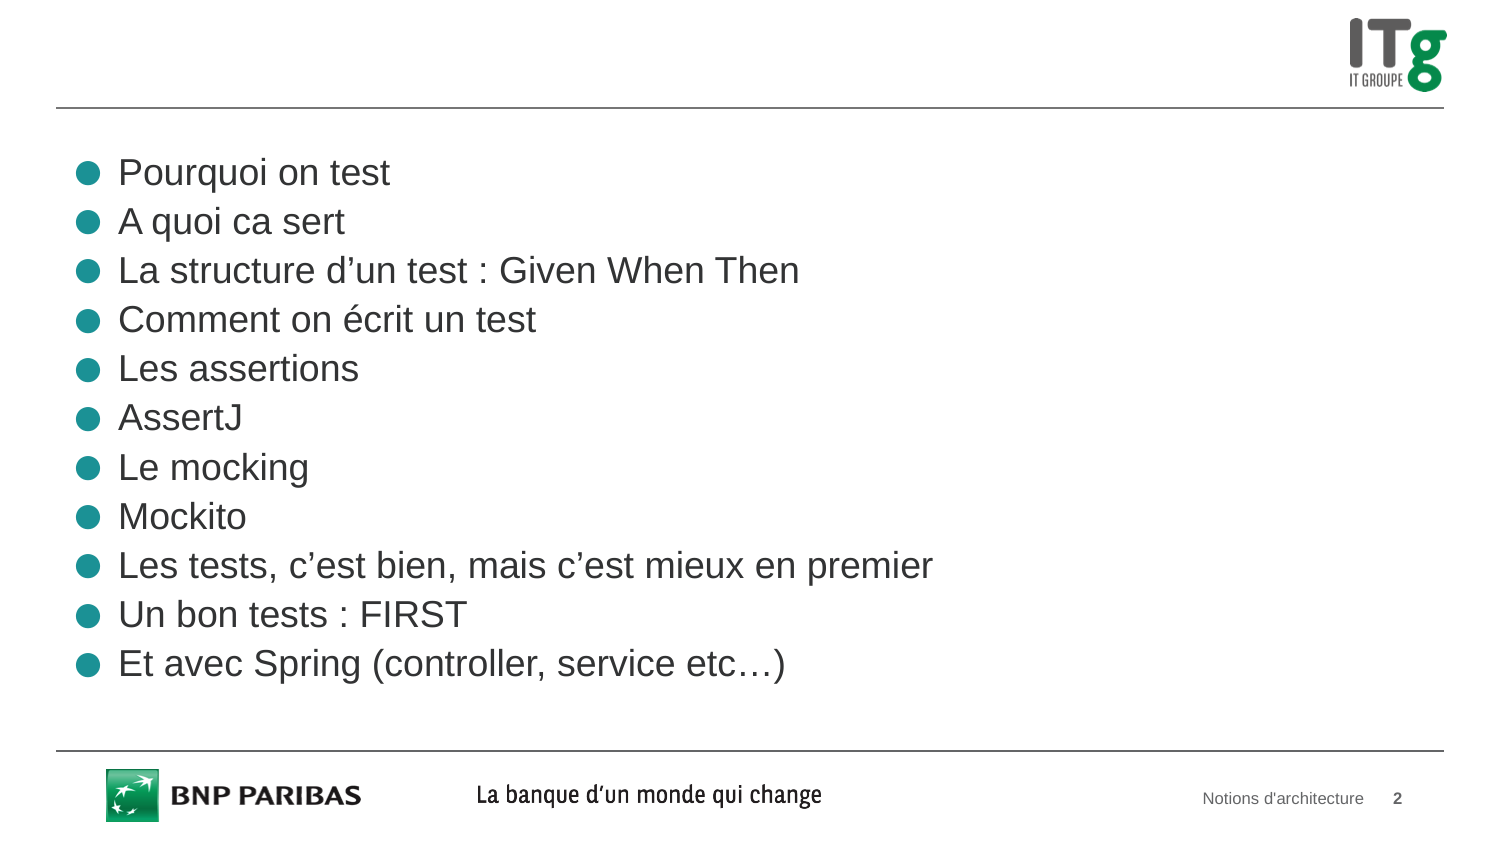

#
Pourquoi on test
A quoi ca sert
La structure d’un test : Given When Then
Comment on écrit un test
Les assertions
AssertJ
Le mocking
Mockito
Les tests, c’est bien, mais c’est mieux en premier
Un bon tests : FIRST
Et avec Spring (controller, service etc…)
Notions d'architecture
2